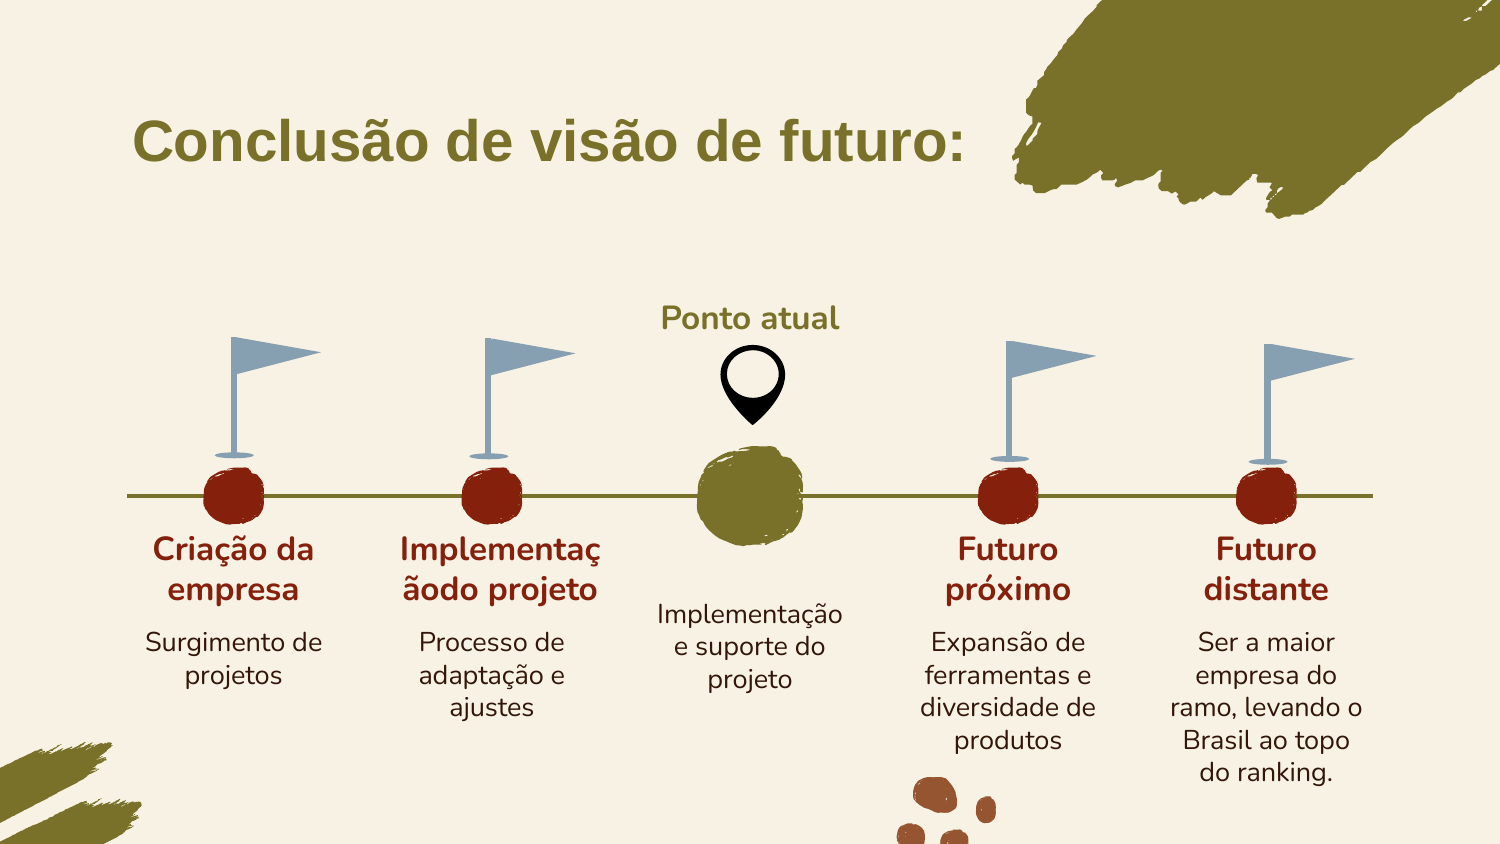

# Conclusão de visão de futuro:
Ponto atual

Criação da empresa
Implementaçãodo projeto
Futuro próximo
Futuro distante
Implementação e suporte do projeto
Surgimento de projetos
Processo de adaptação e ajustes
Expansão de ferramentas e diversidade de produtos
Ser a maior empresa do ramo, levando o Brasil ao topo do ranking.